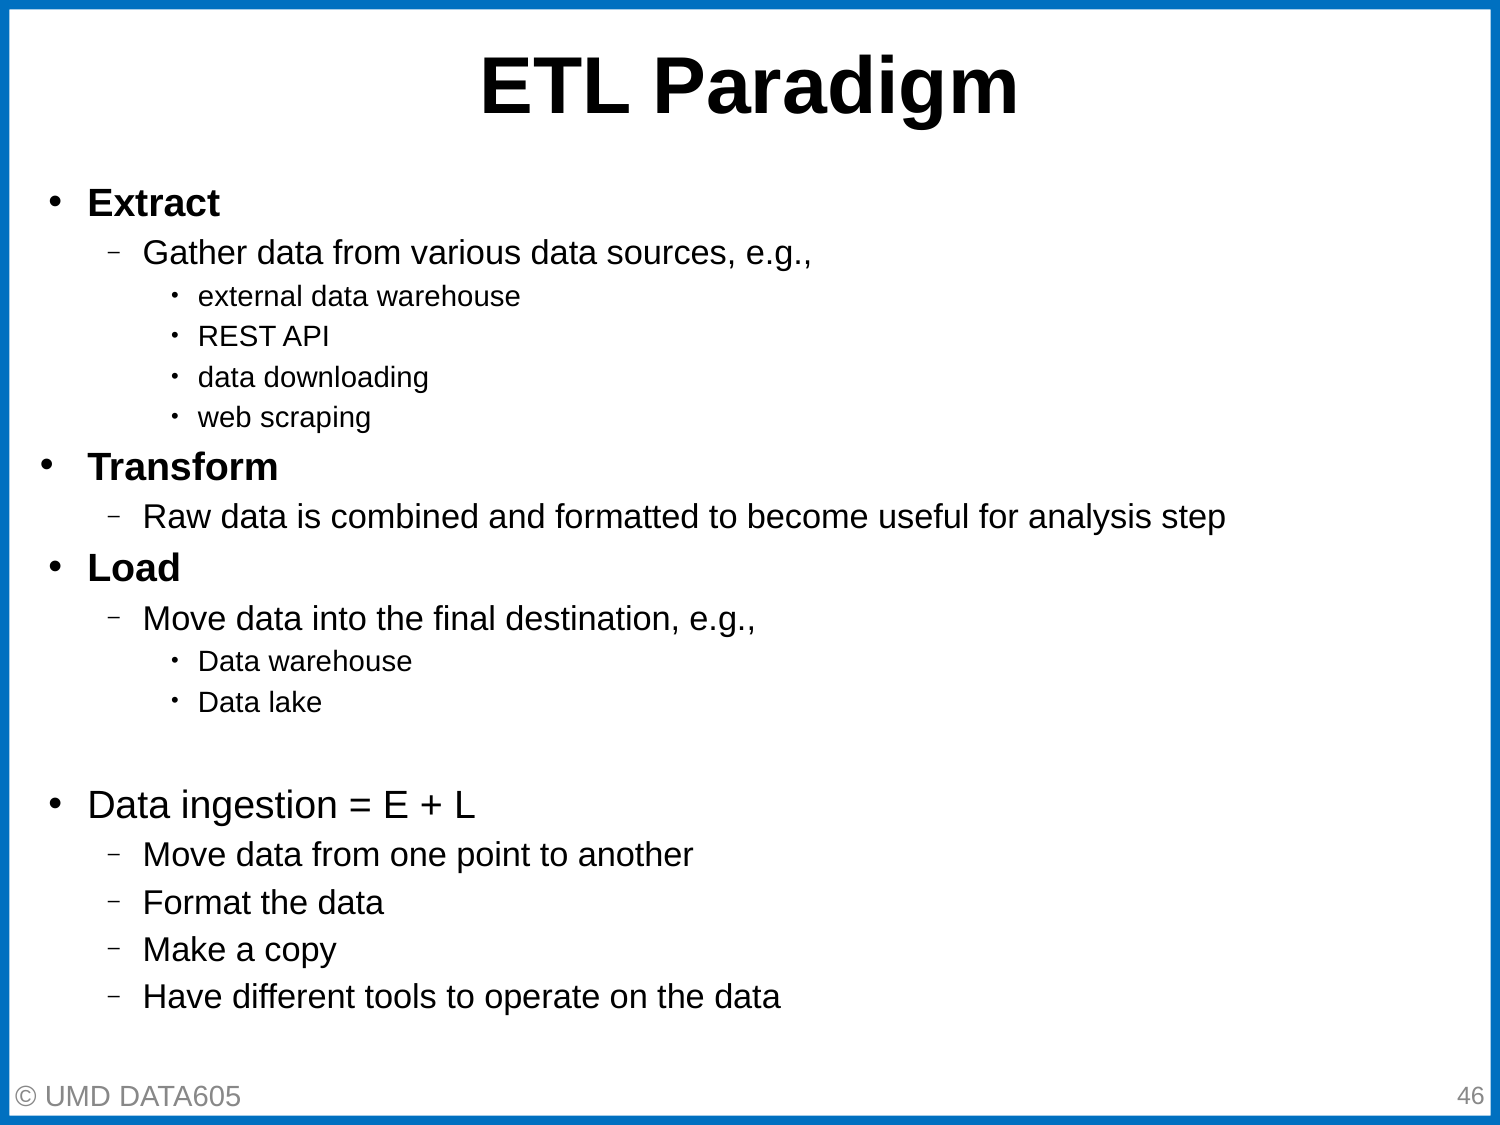

# ETL Paradigm
Extract
Gather data from various data sources, e.g.,
external data warehouse
REST API
data downloading
web scraping
Transform
Raw data is combined and formatted to become useful for analysis step
Load
Move data into the final destination, e.g.,
Data warehouse
Data lake

Data ingestion = E + L
Move data from one point to another
Format the data
Make a copy
Have different tools to operate on the data
46